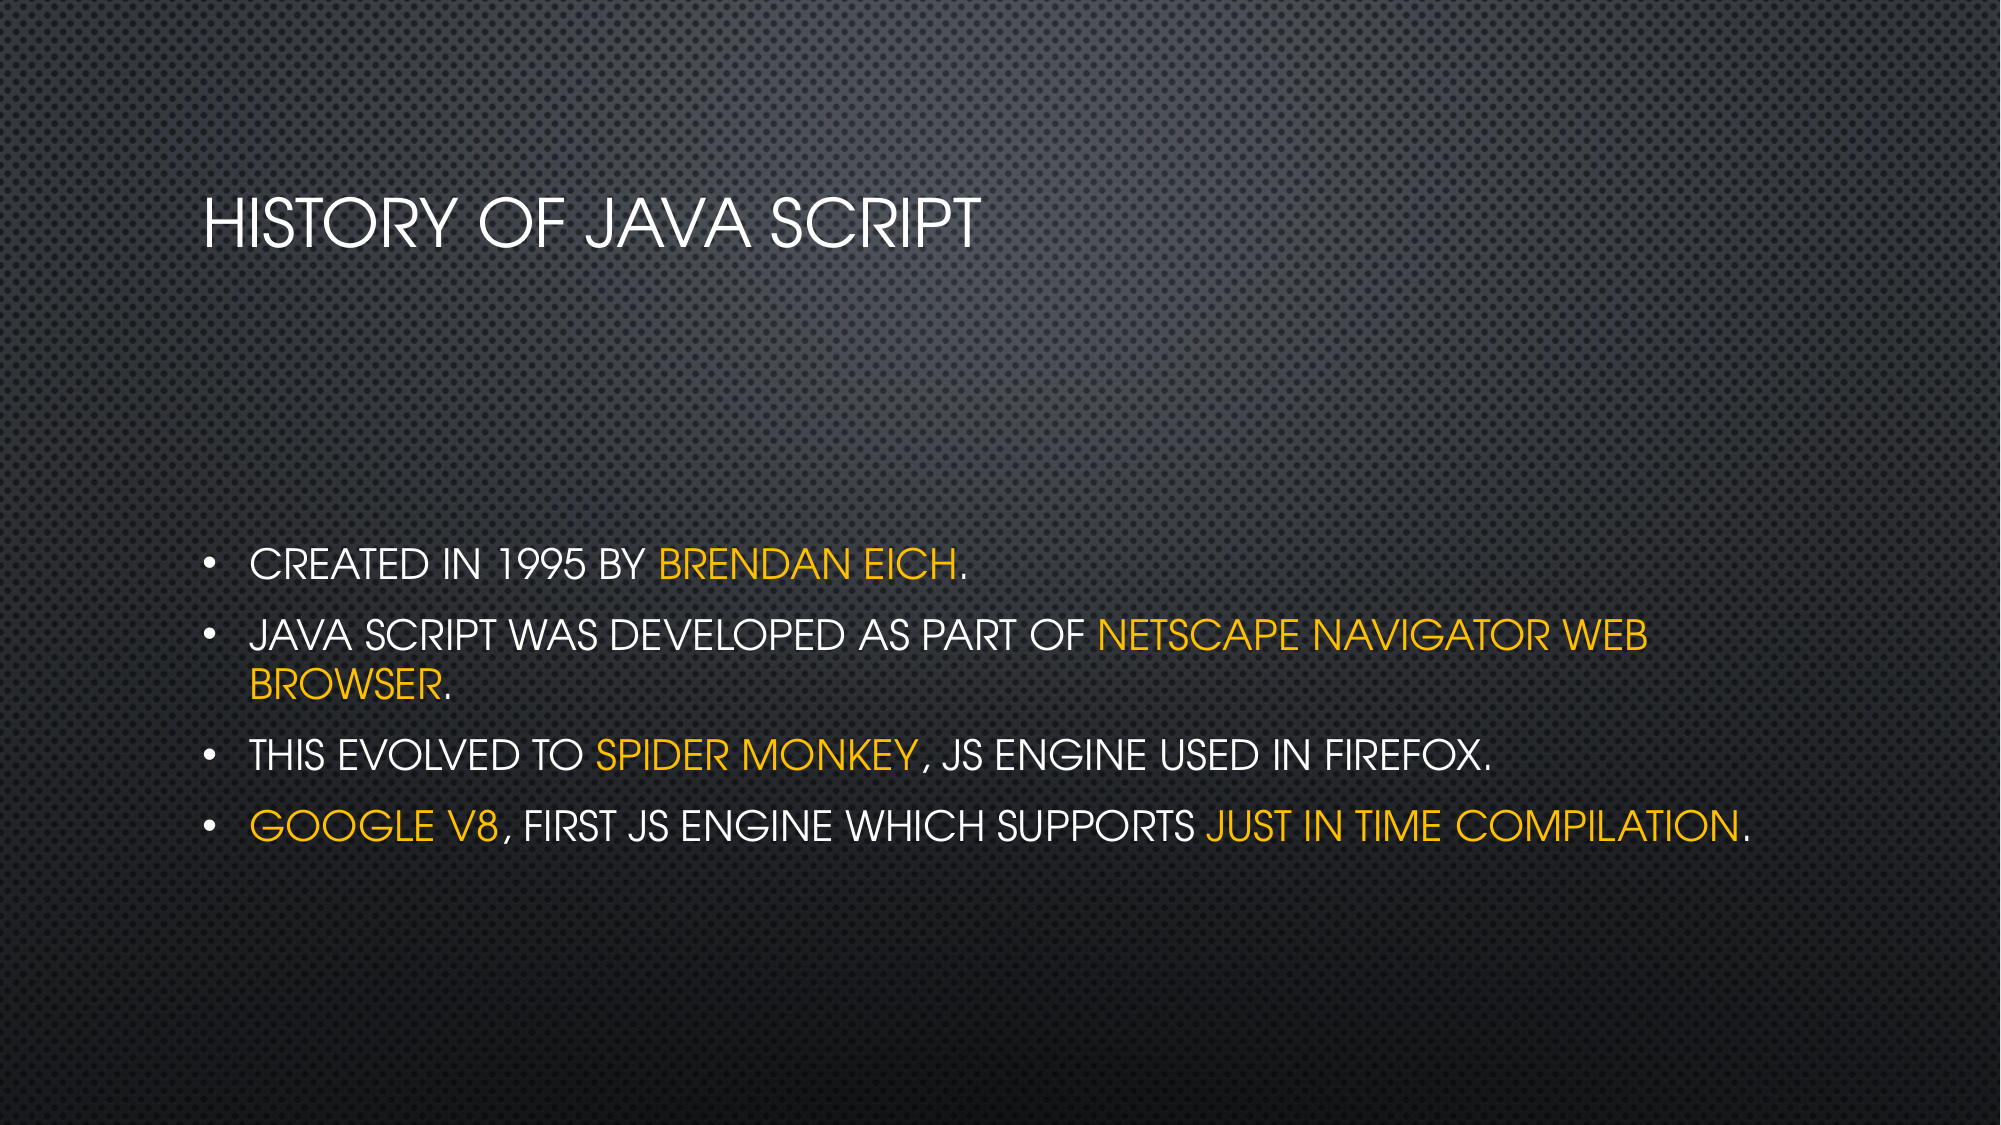

# History of java script
Created in 1995 by Brendan Eich.
Java script was developed as part of netscape navigator web browser.
This evolved to Spider Monkey, JS engine used in Firefox.
Google v8, first JS engine which supports just in time compilation.